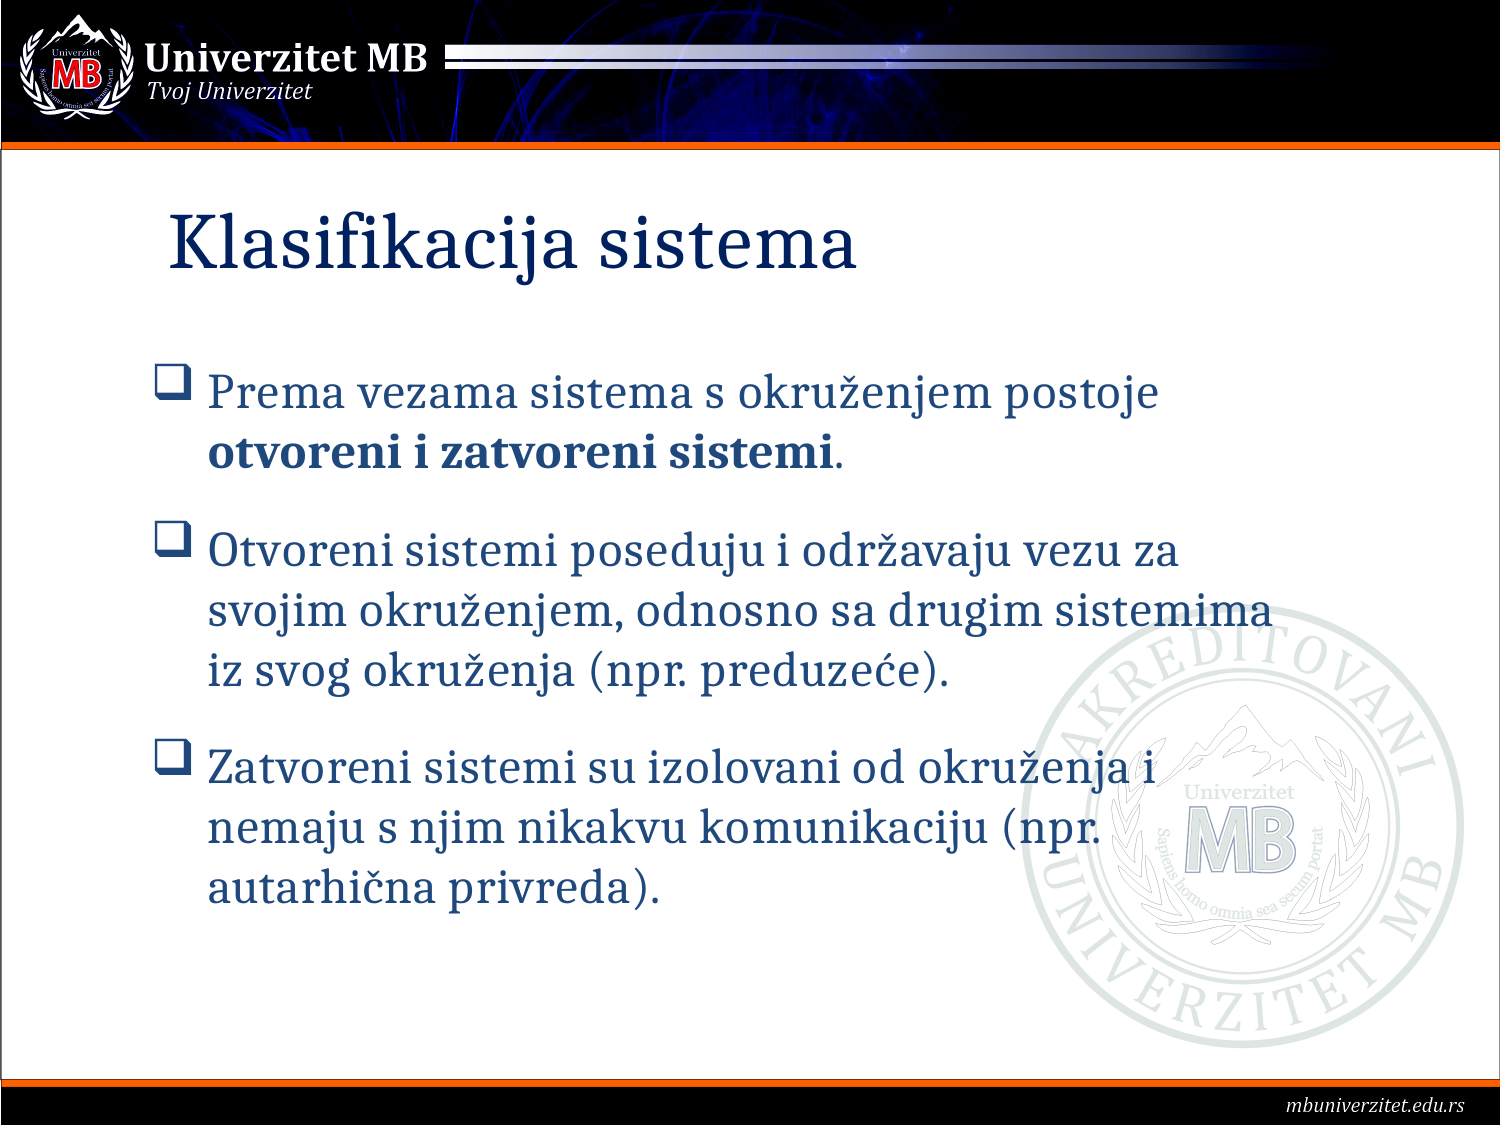

# Klasifikacija sistema
Prema vezama sistema s okruženjem postoje otvoreni i zatvoreni sistemi.
Otvoreni sistemi poseduju i održavaju vezu za svojim okruženjem, odnosno sa drugim sistemima iz svog okruženja (npr. preduzeće).
Zatvoreni sistemi su izolovani od okruženja i nemaju s njim nikakvu komunikaciju (npr. autarhična privreda).